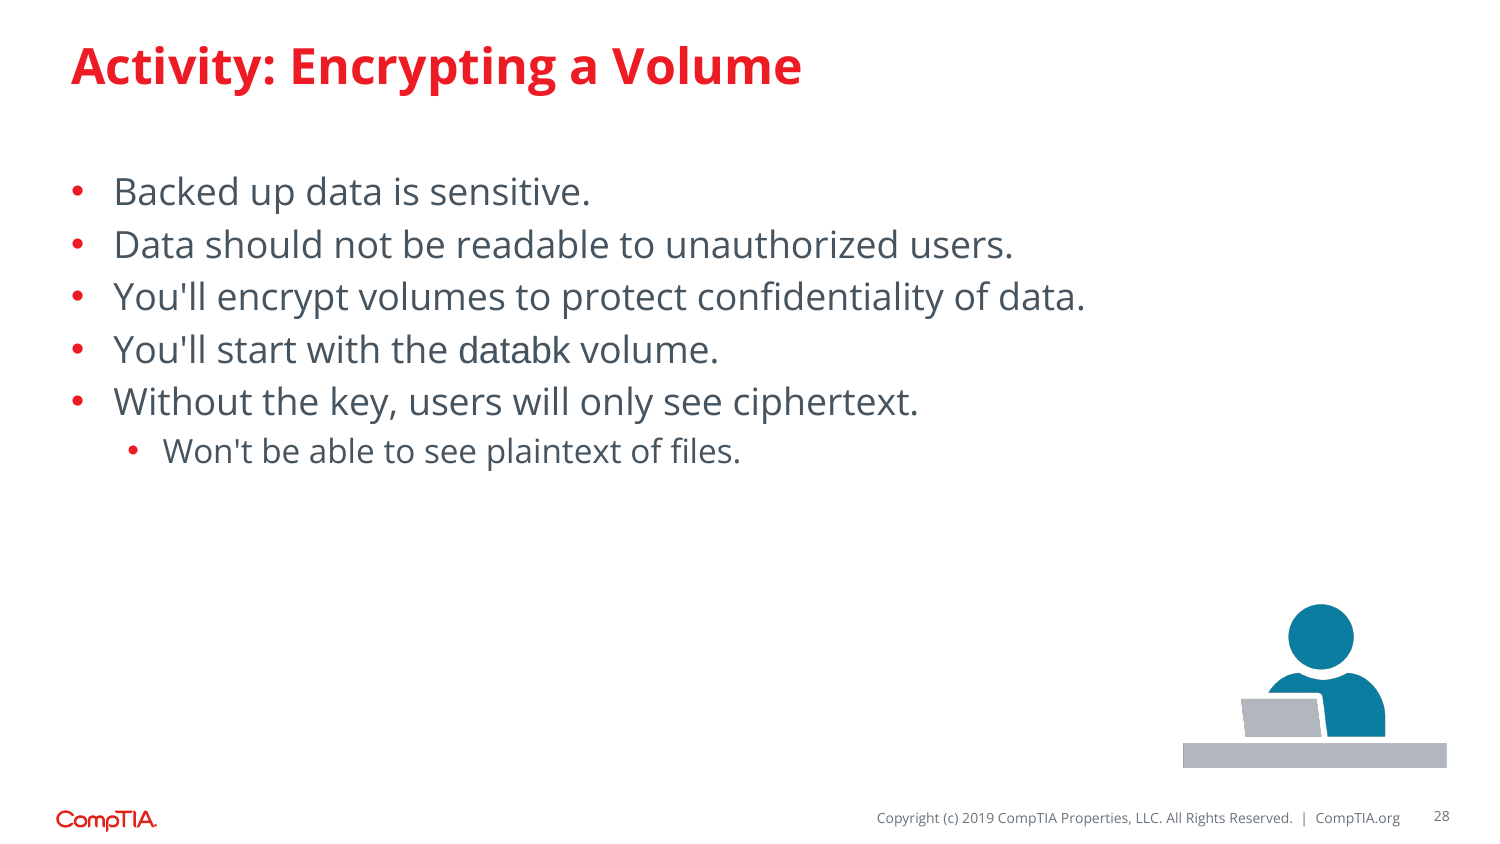

# Activity: Encrypting a Volume
Backed up data is sensitive.
Data should not be readable to unauthorized users.
You'll encrypt volumes to protect confidentiality of data.
You'll start with the databk volume.
Without the key, users will only see ciphertext.
Won't be able to see plaintext of files.
28